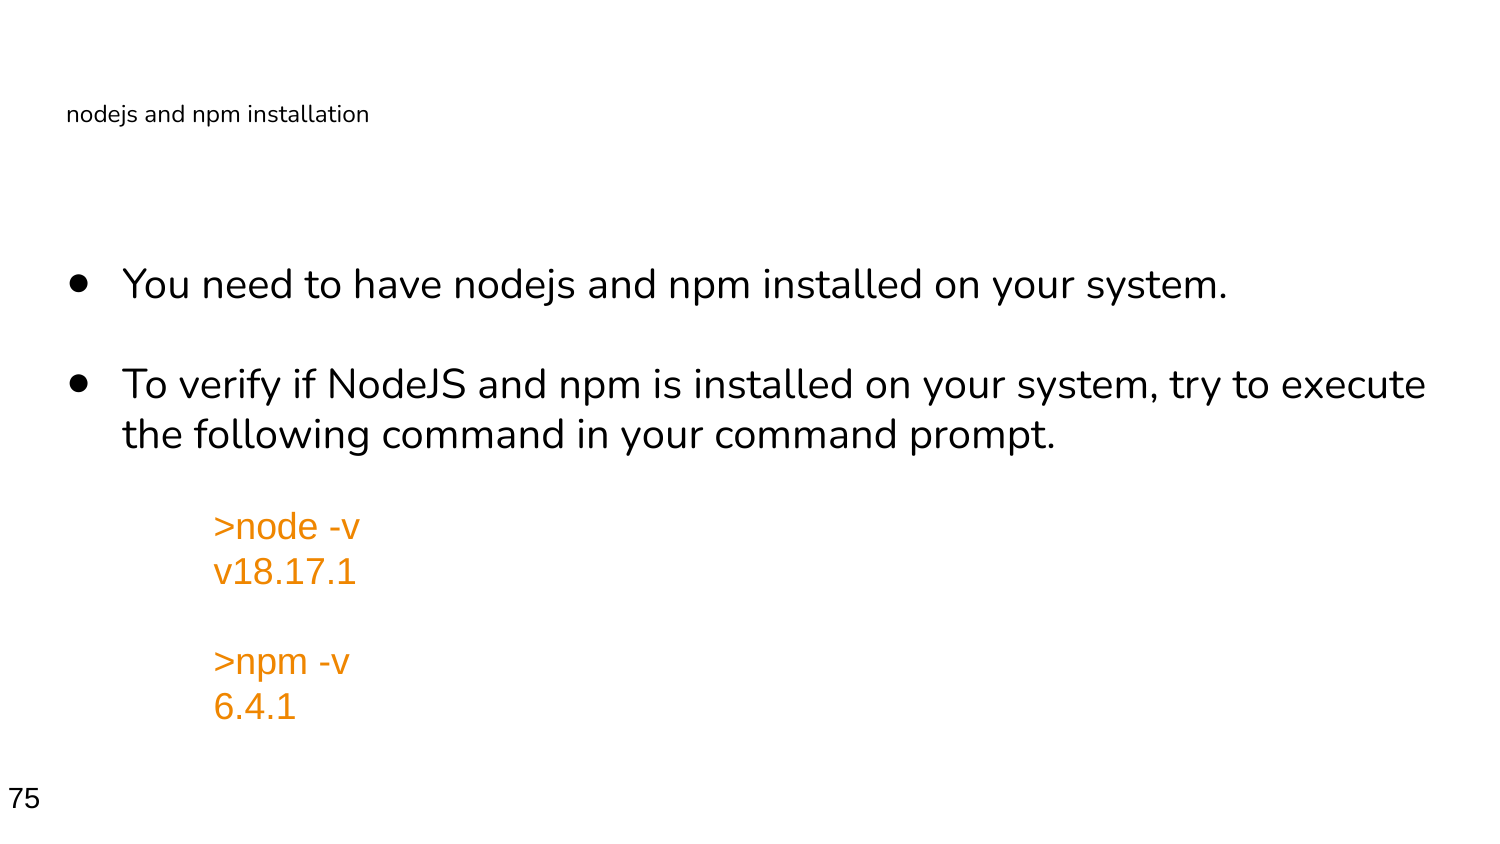

# nodejs and npm installation

You need to have nodejs and npm installed on your system.

To verify if NodeJS and npm is installed on your system, try to execute the following command in your command prompt.

>node -v
v18.17.1

>npm -v
6.4.1

75